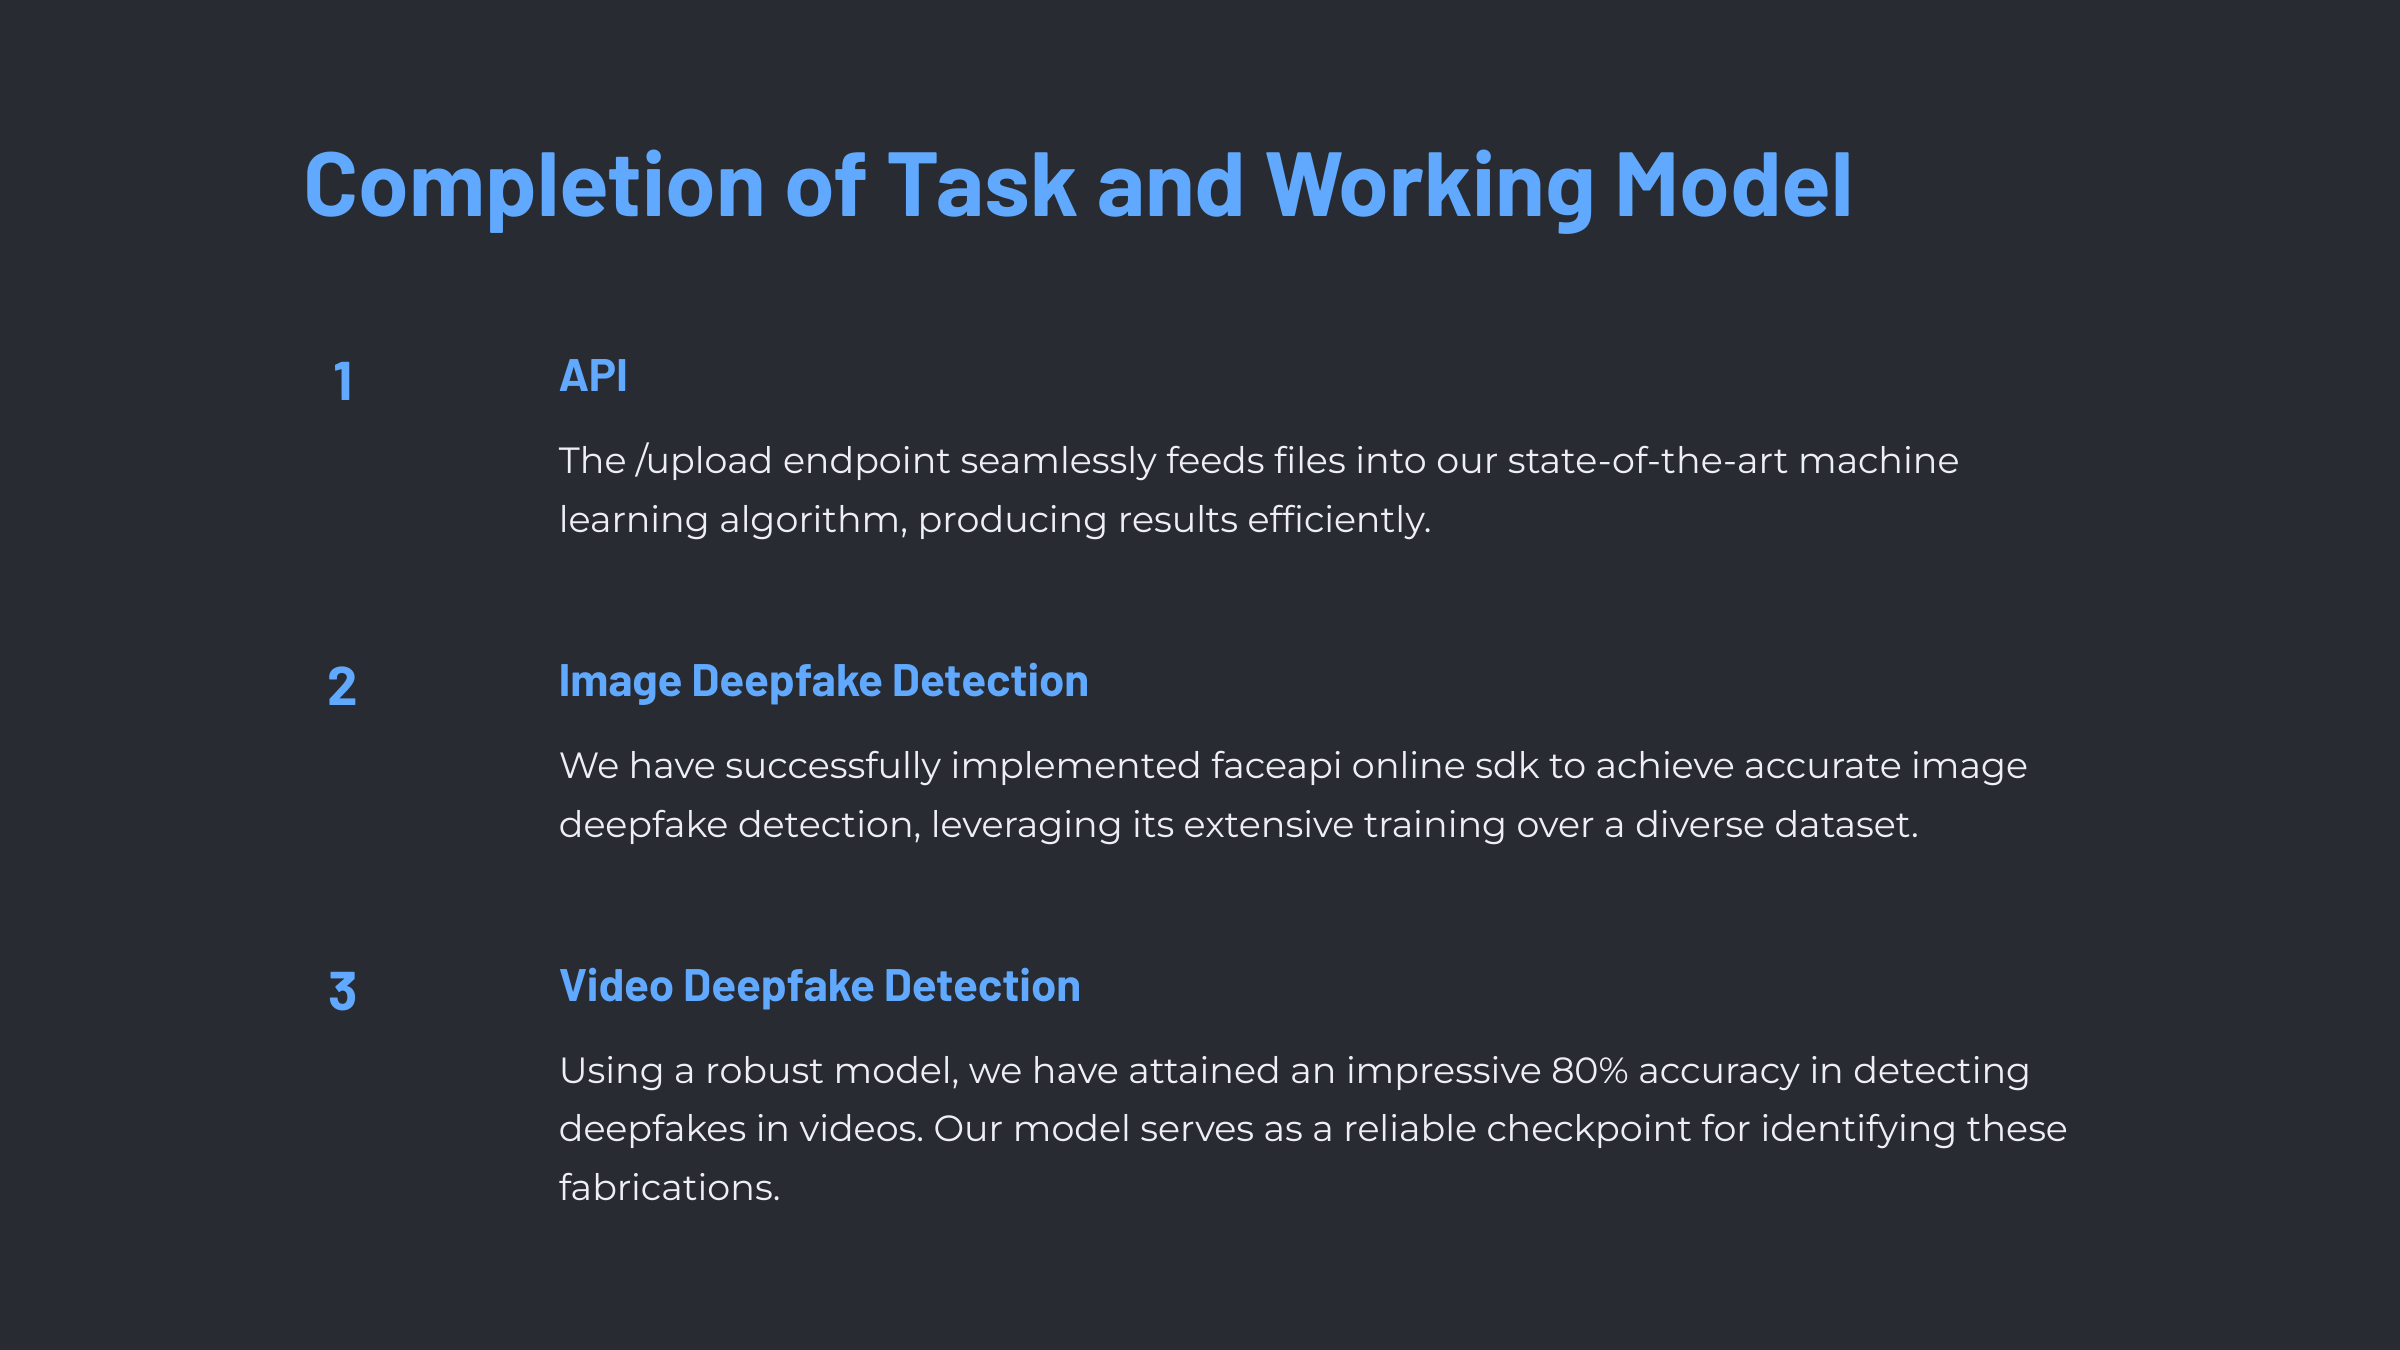

Completion of Task and Working Model

1
API

The /upload endpoint seamlessly feeds files into our state-of-the-art machine learning algorithm, producing results efficiently.

2
Image Deepfake Detection

We have successfully implemented faceapi online sdk to achieve accurate image deepfake detection, leveraging its extensive training over a diverse dataset.

3
Video Deepfake Detection

Using a robust model, we have attained an impressive 80% accuracy in detecting deepfakes in videos. Our model serves as a reliable checkpoint for identifying these fabrications.